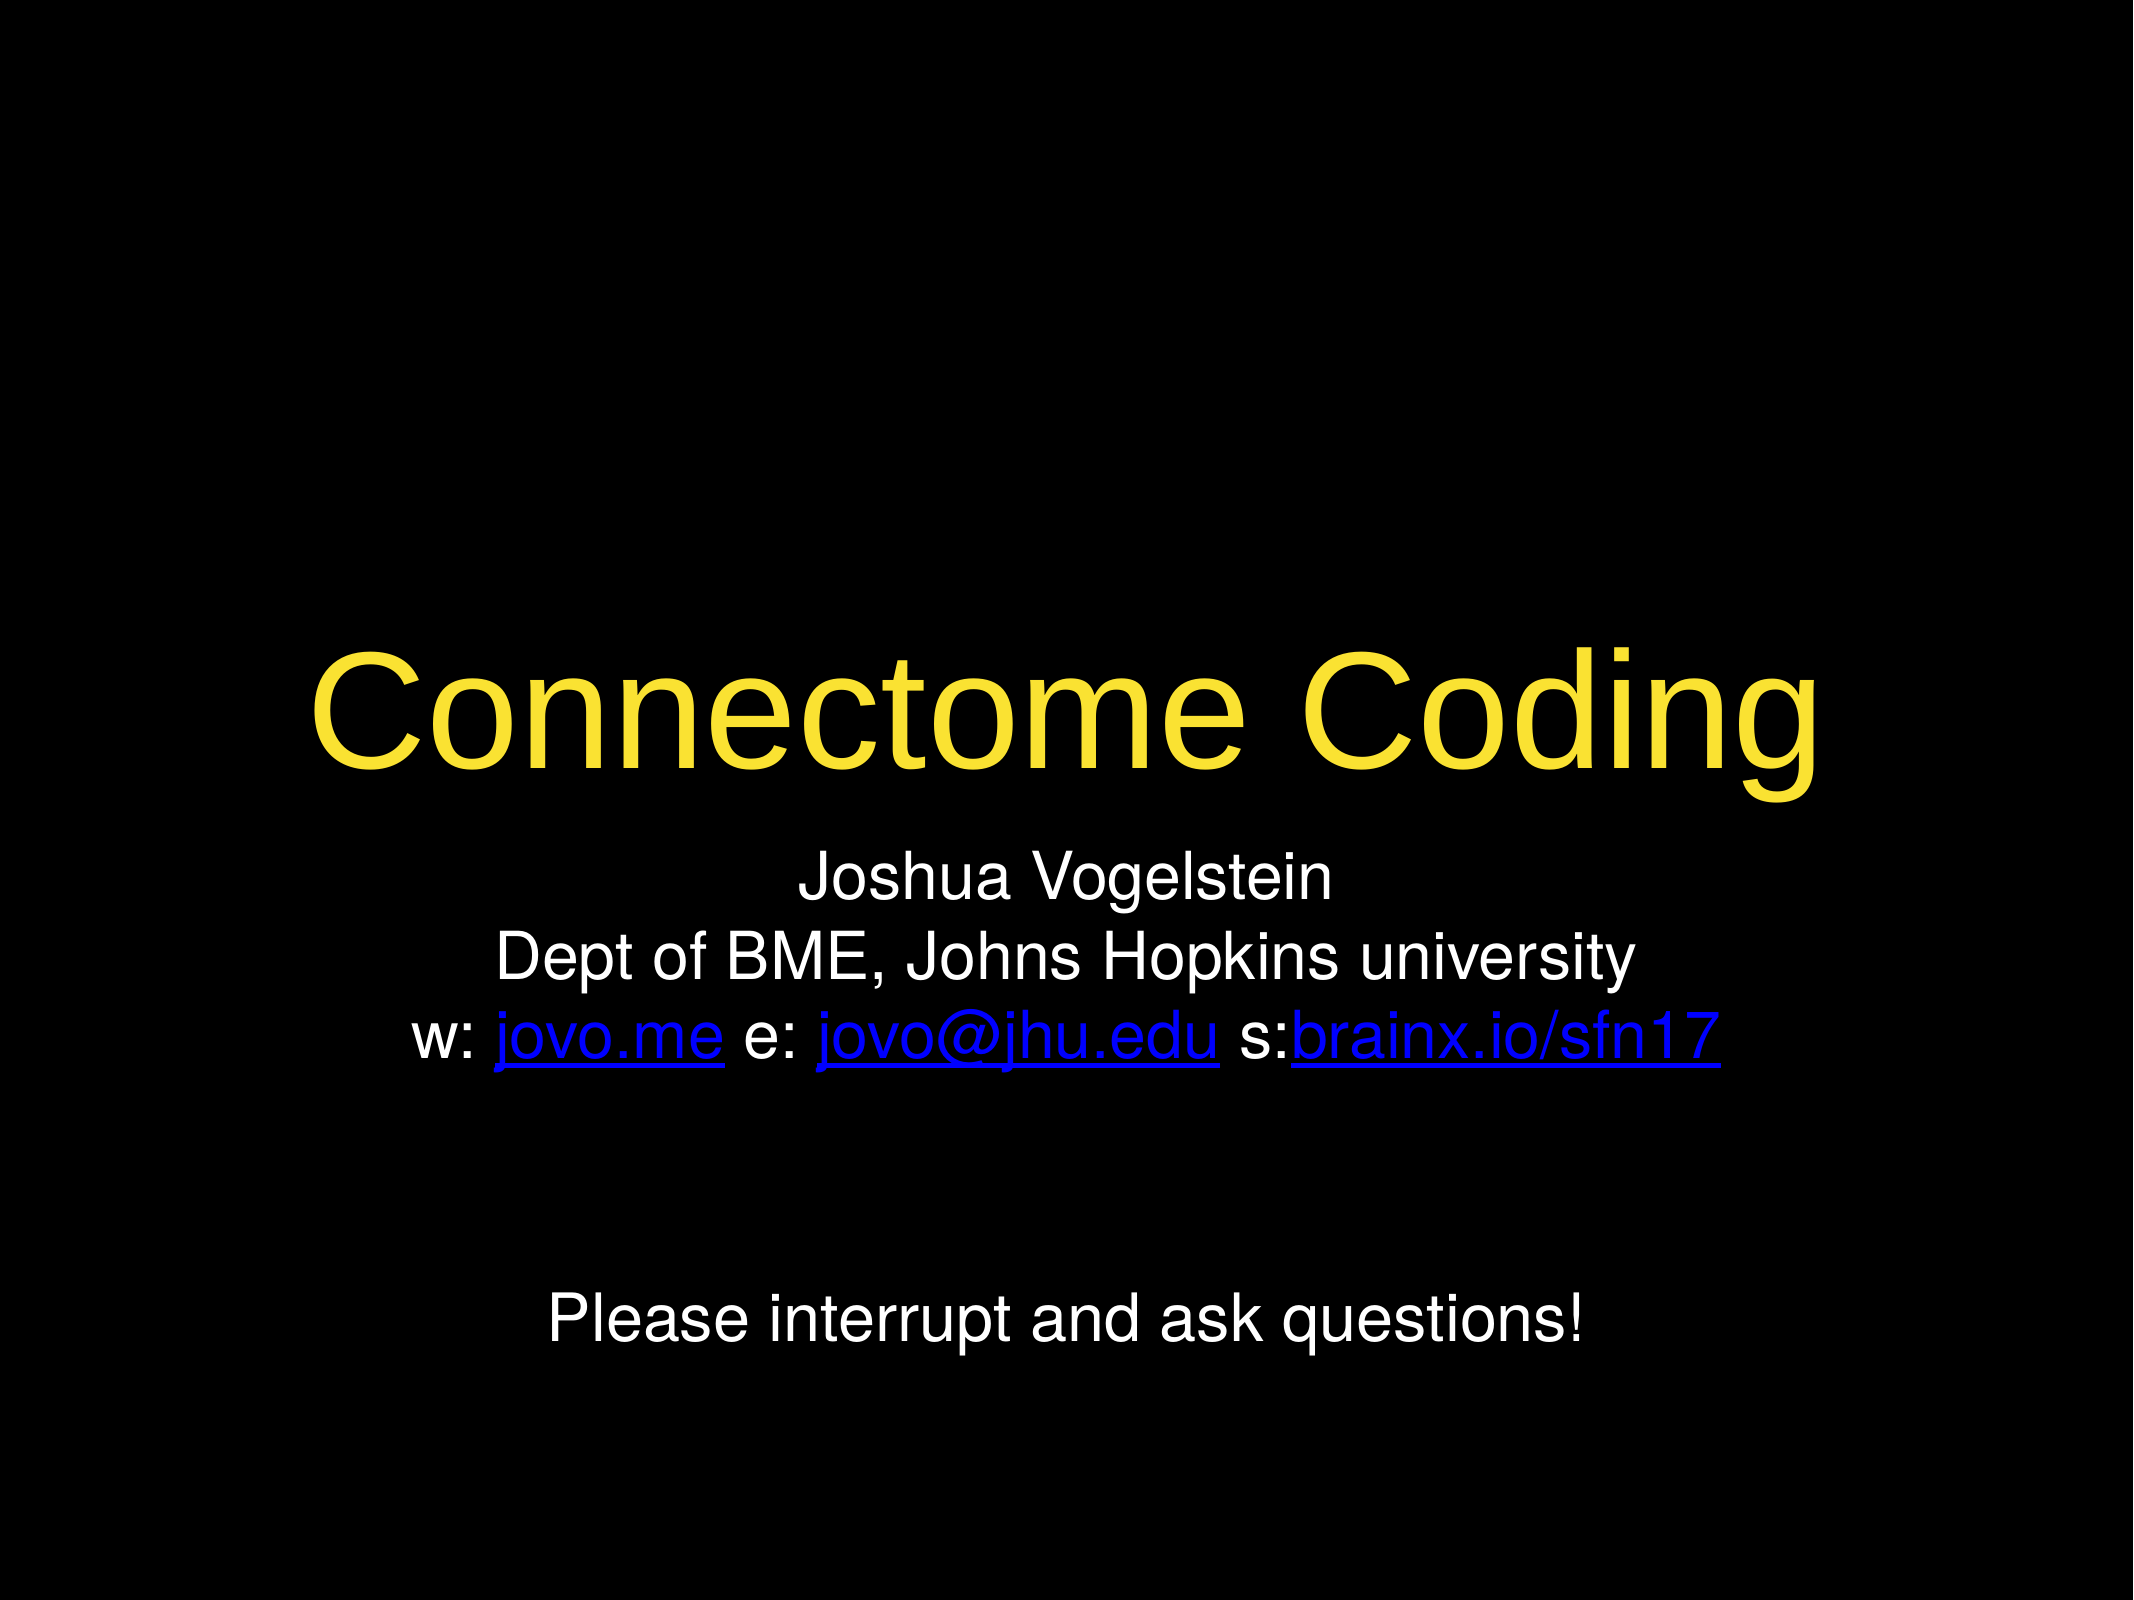

# Connectome Coding
Joshua Vogelstein
Dept of BME, Johns Hopkins university
w: jovo.me e: jovo@jhu.edu s:brainx.io/sfn17
Please interrupt and ask questions!